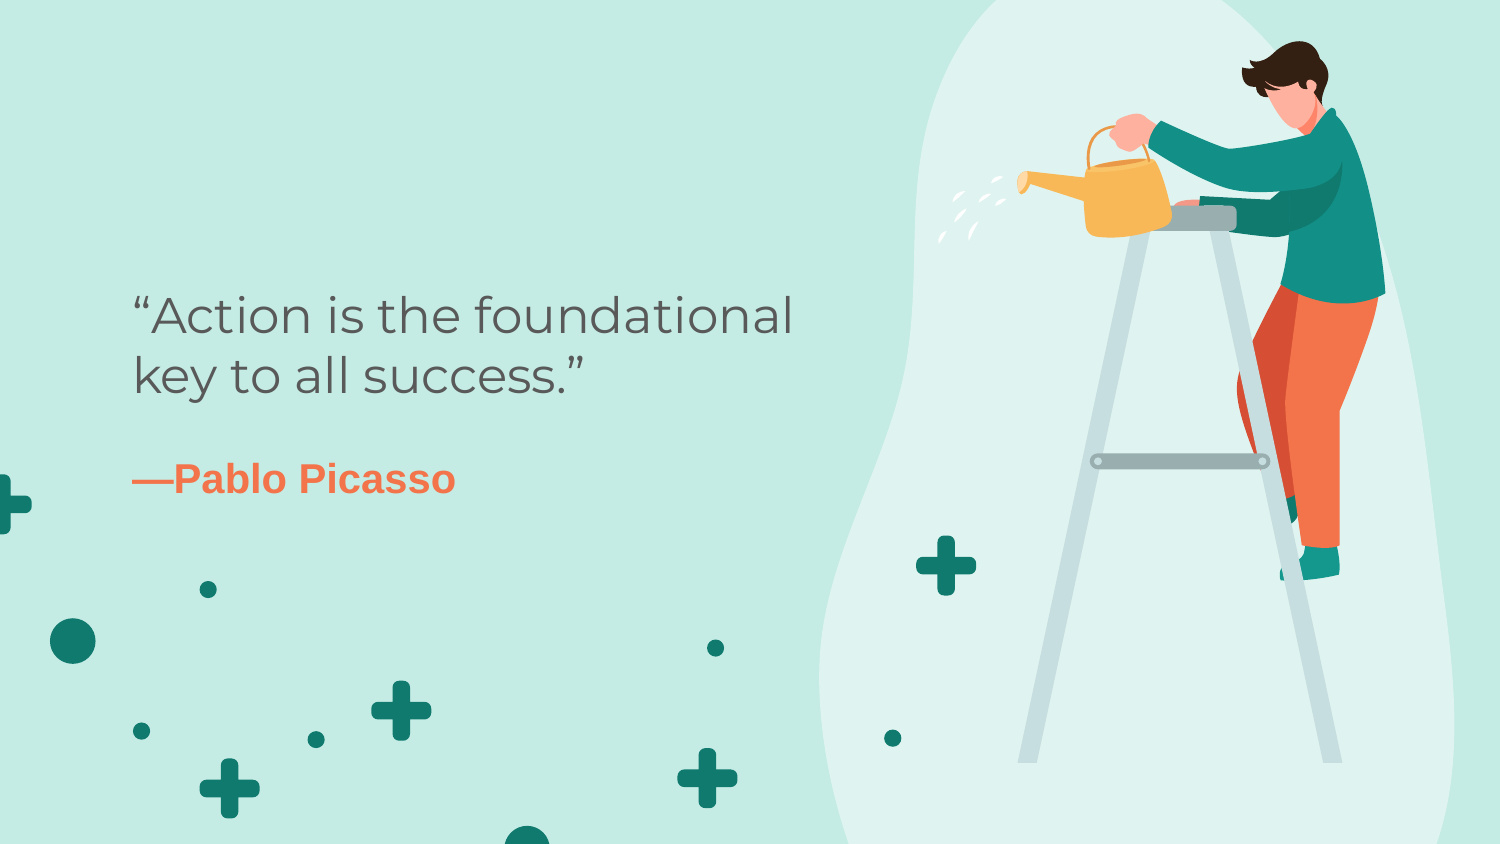

“Action is the foundational key to all success.”
# —Pablo Picasso